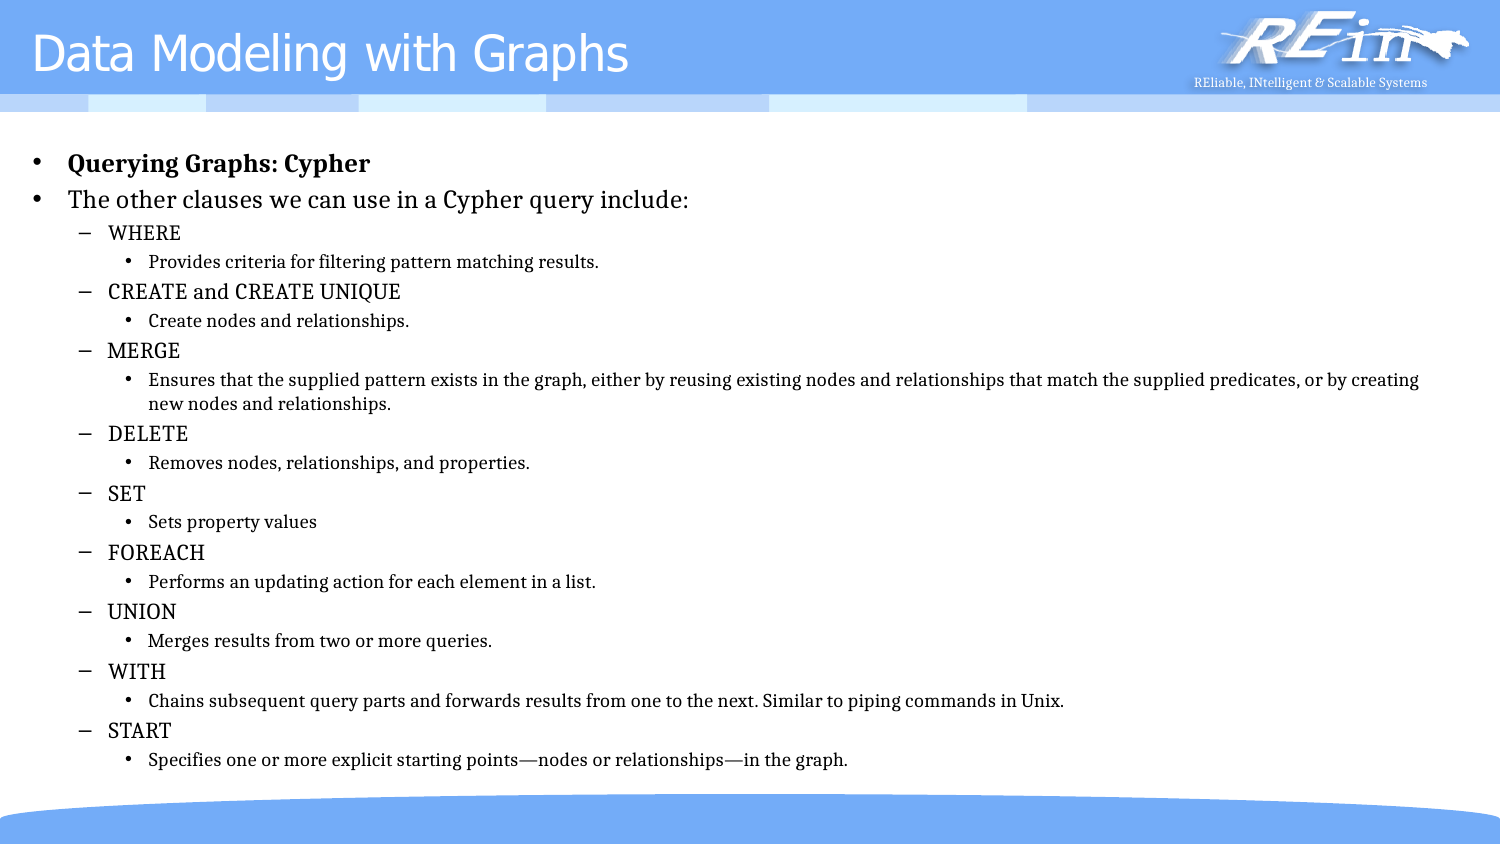

# Data Modeling with Graphs
Querying Graphs: Cypher
The other clauses we can use in a Cypher query include:
WHERE
Provides criteria for filtering pattern matching results.
CREATE and CREATE UNIQUE
Create nodes and relationships.
MERGE
Ensures that the supplied pattern exists in the graph, either by reusing existing nodes and relationships that match the supplied predicates, or by creating new nodes and relationships.
DELETE
Removes nodes, relationships, and properties.
SET
Sets property values
FOREACH
Performs an updating action for each element in a list.
UNION
Merges results from two or more queries.
WITH
Chains subsequent query parts and forwards results from one to the next. Similar to piping commands in Unix.
START
Specifies one or more explicit starting points—nodes or relationships—in the graph.
14